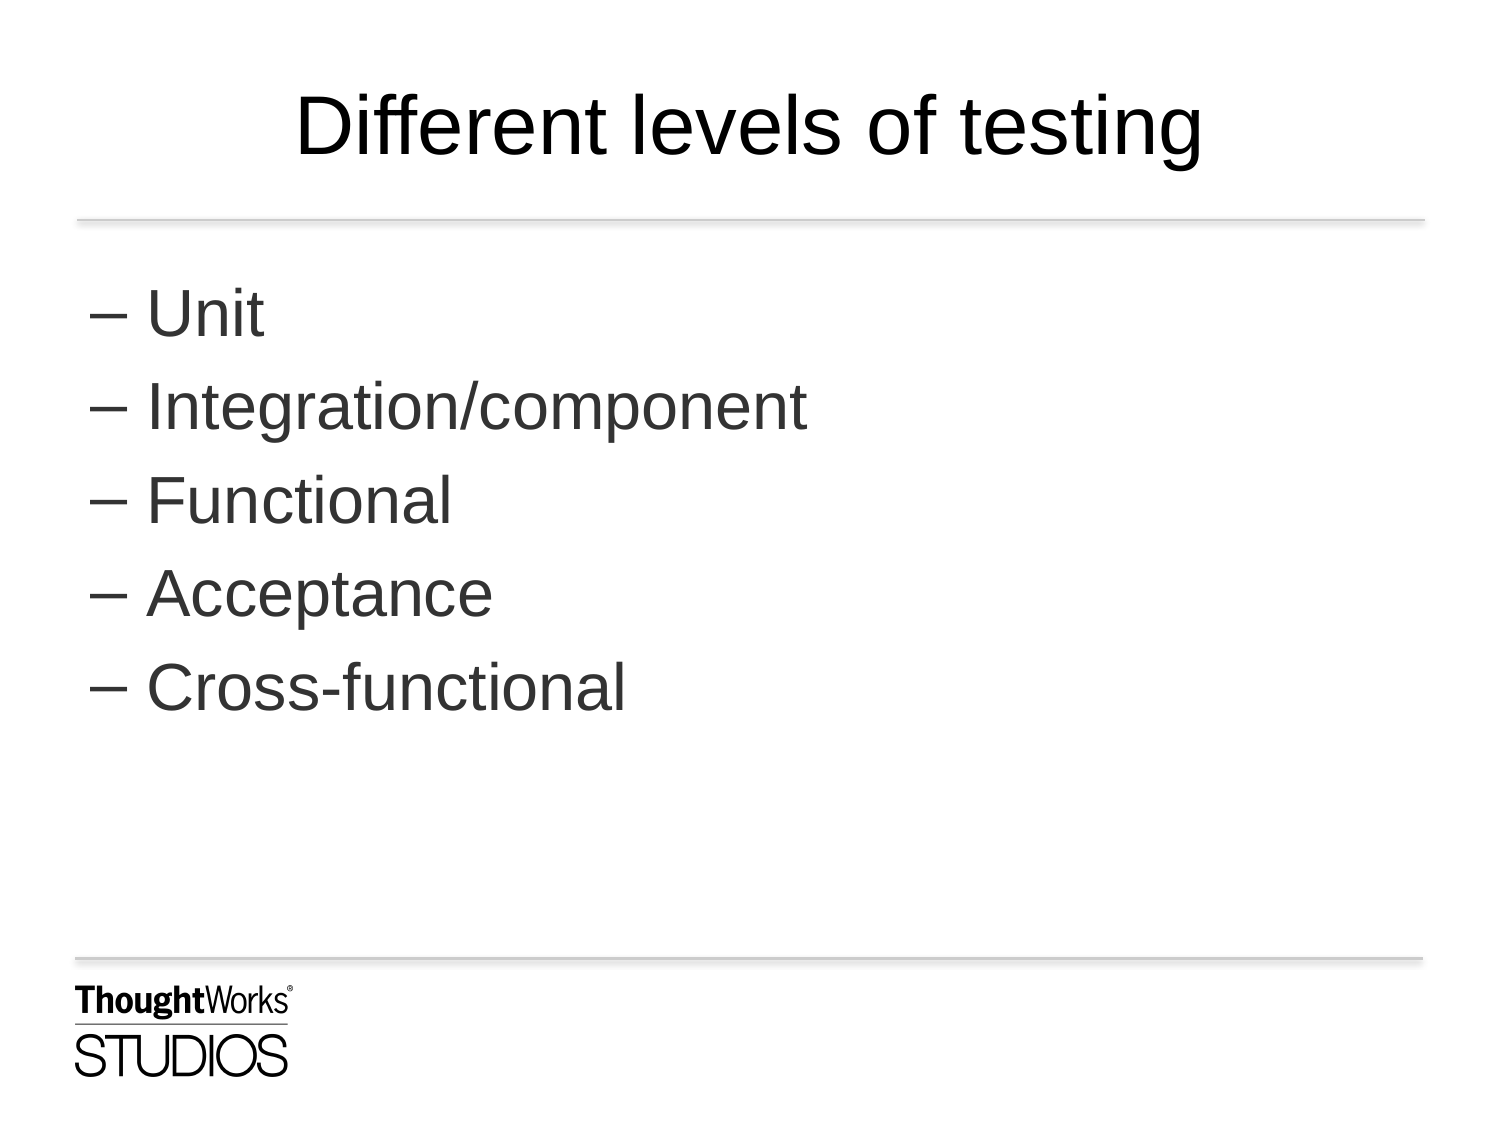

# Different levels of testing
Unit
Integration/component
Functional
Acceptance
Cross-functional